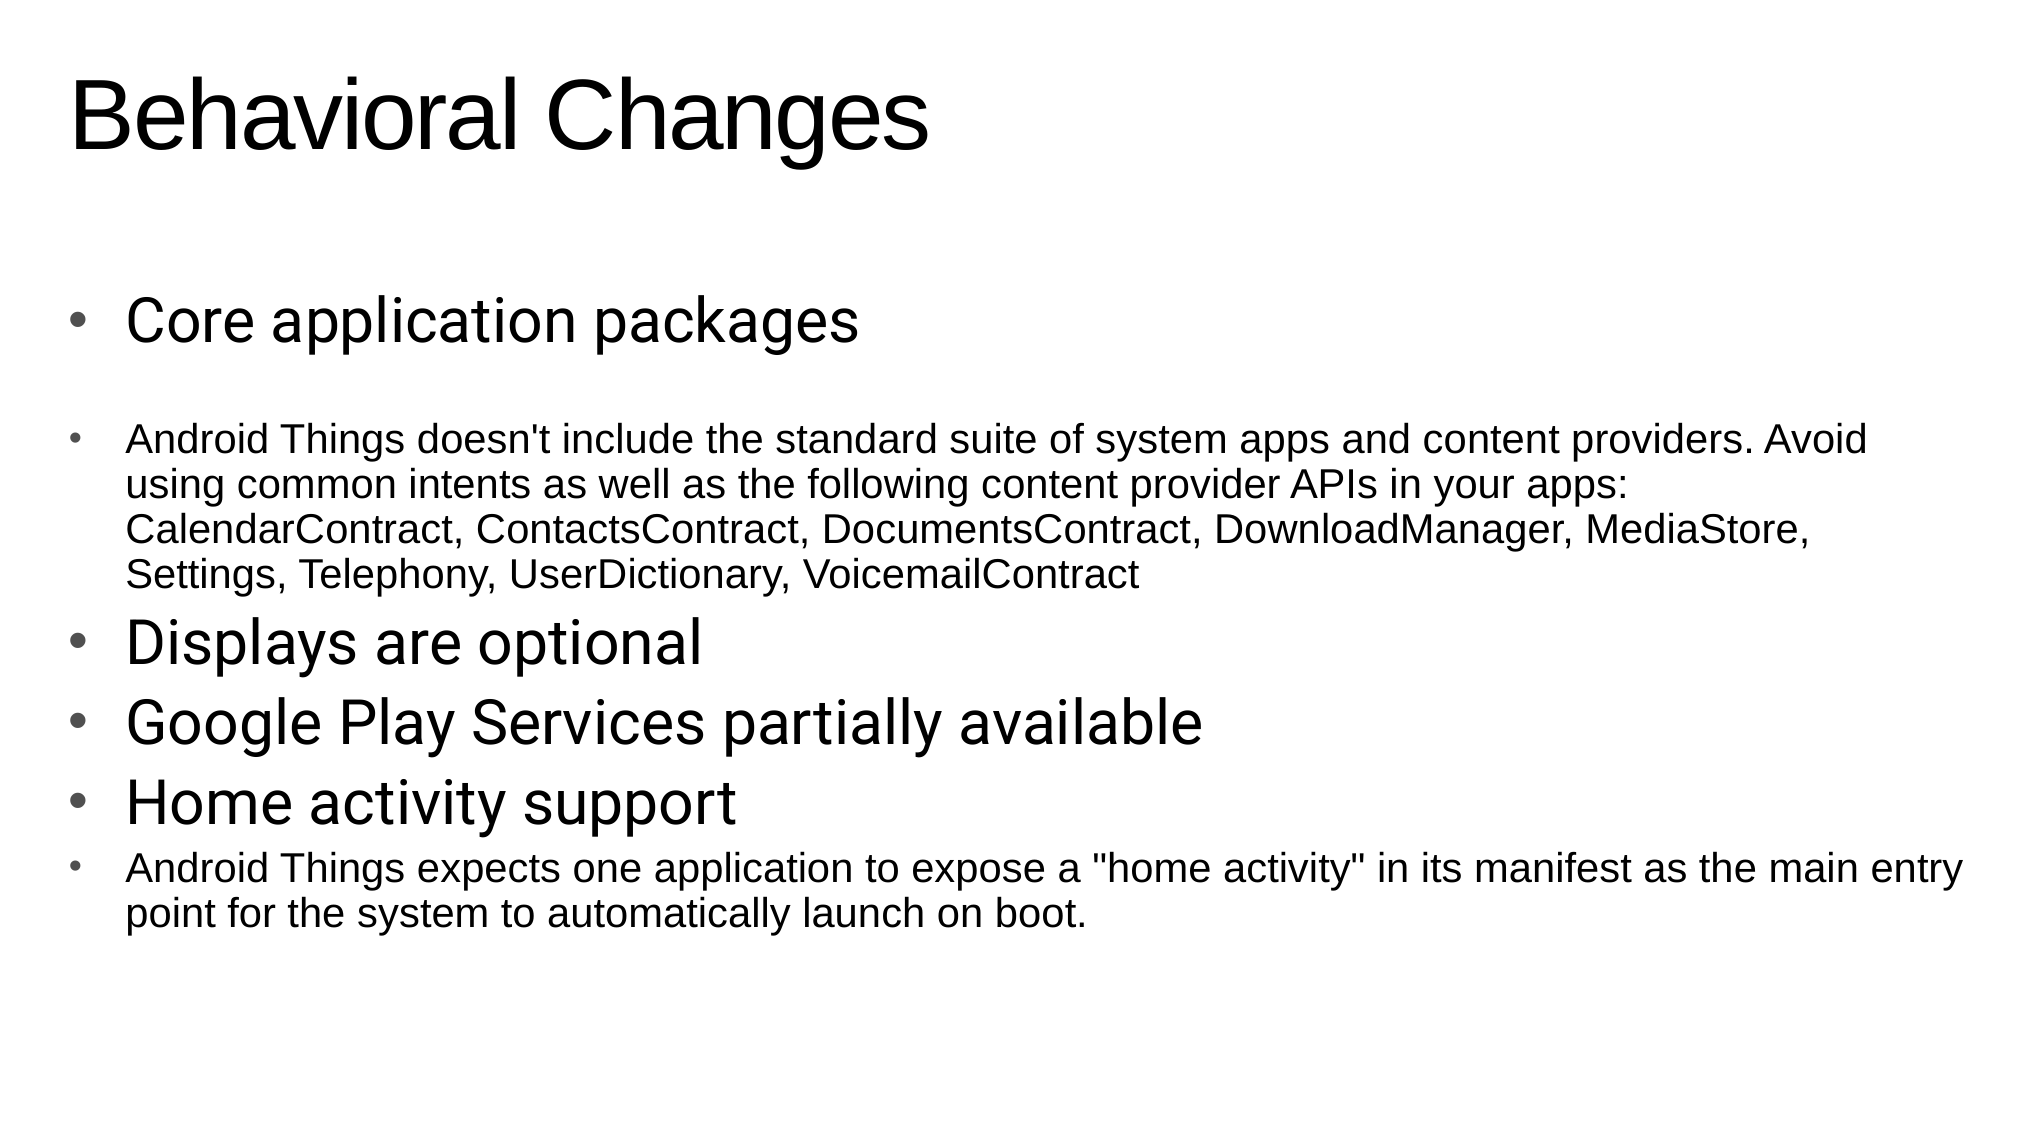

# Behavioral Changes
Core application packages

Android Things doesn't include the standard suite of system apps and content providers. Avoid using common intents as well as the following content provider APIs in your apps: CalendarContract, ContactsContract, DocumentsContract, DownloadManager, MediaStore, Settings, Telephony, UserDictionary, VoicemailContract
Displays are optional
Google Play Services partially available
Home activity support
Android Things expects one application to expose a "home activity" in its manifest as the main entry point for the system to automatically launch on boot.